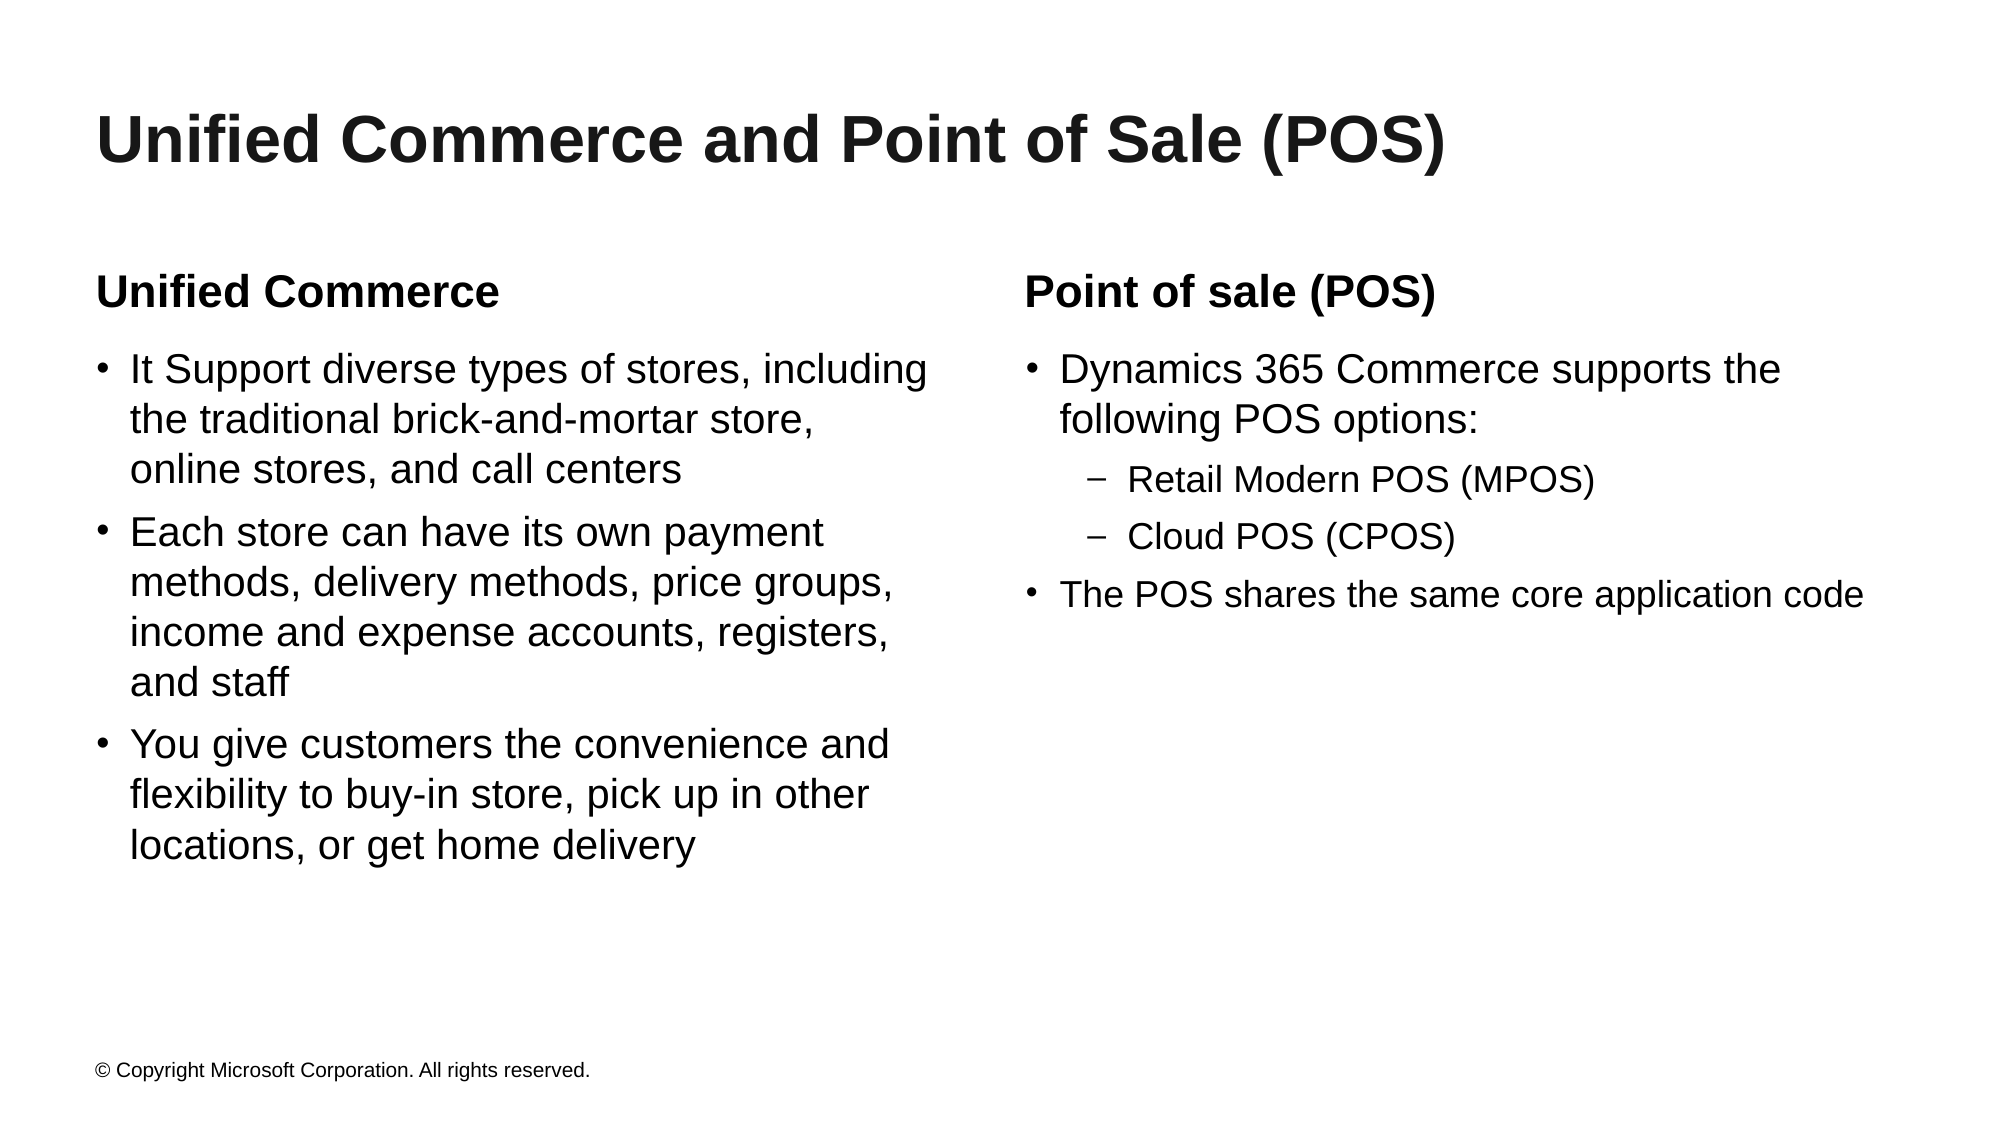

# Unified Commerce and Point of Sale (POS)
Unified Commerce
Point of sale (POS)
It Support diverse types of stores, including the traditional brick-and-mortar store, online stores, and call centers
Each store can have its own payment methods, delivery methods, price groups, income and expense accounts, registers, and staff
You give customers the convenience and flexibility to buy-in store, pick up in other locations, or get home delivery
Dynamics 365 Commerce supports the following POS options:
Retail Modern POS (MPOS)
Cloud POS (CPOS)
The POS shares the same core application code